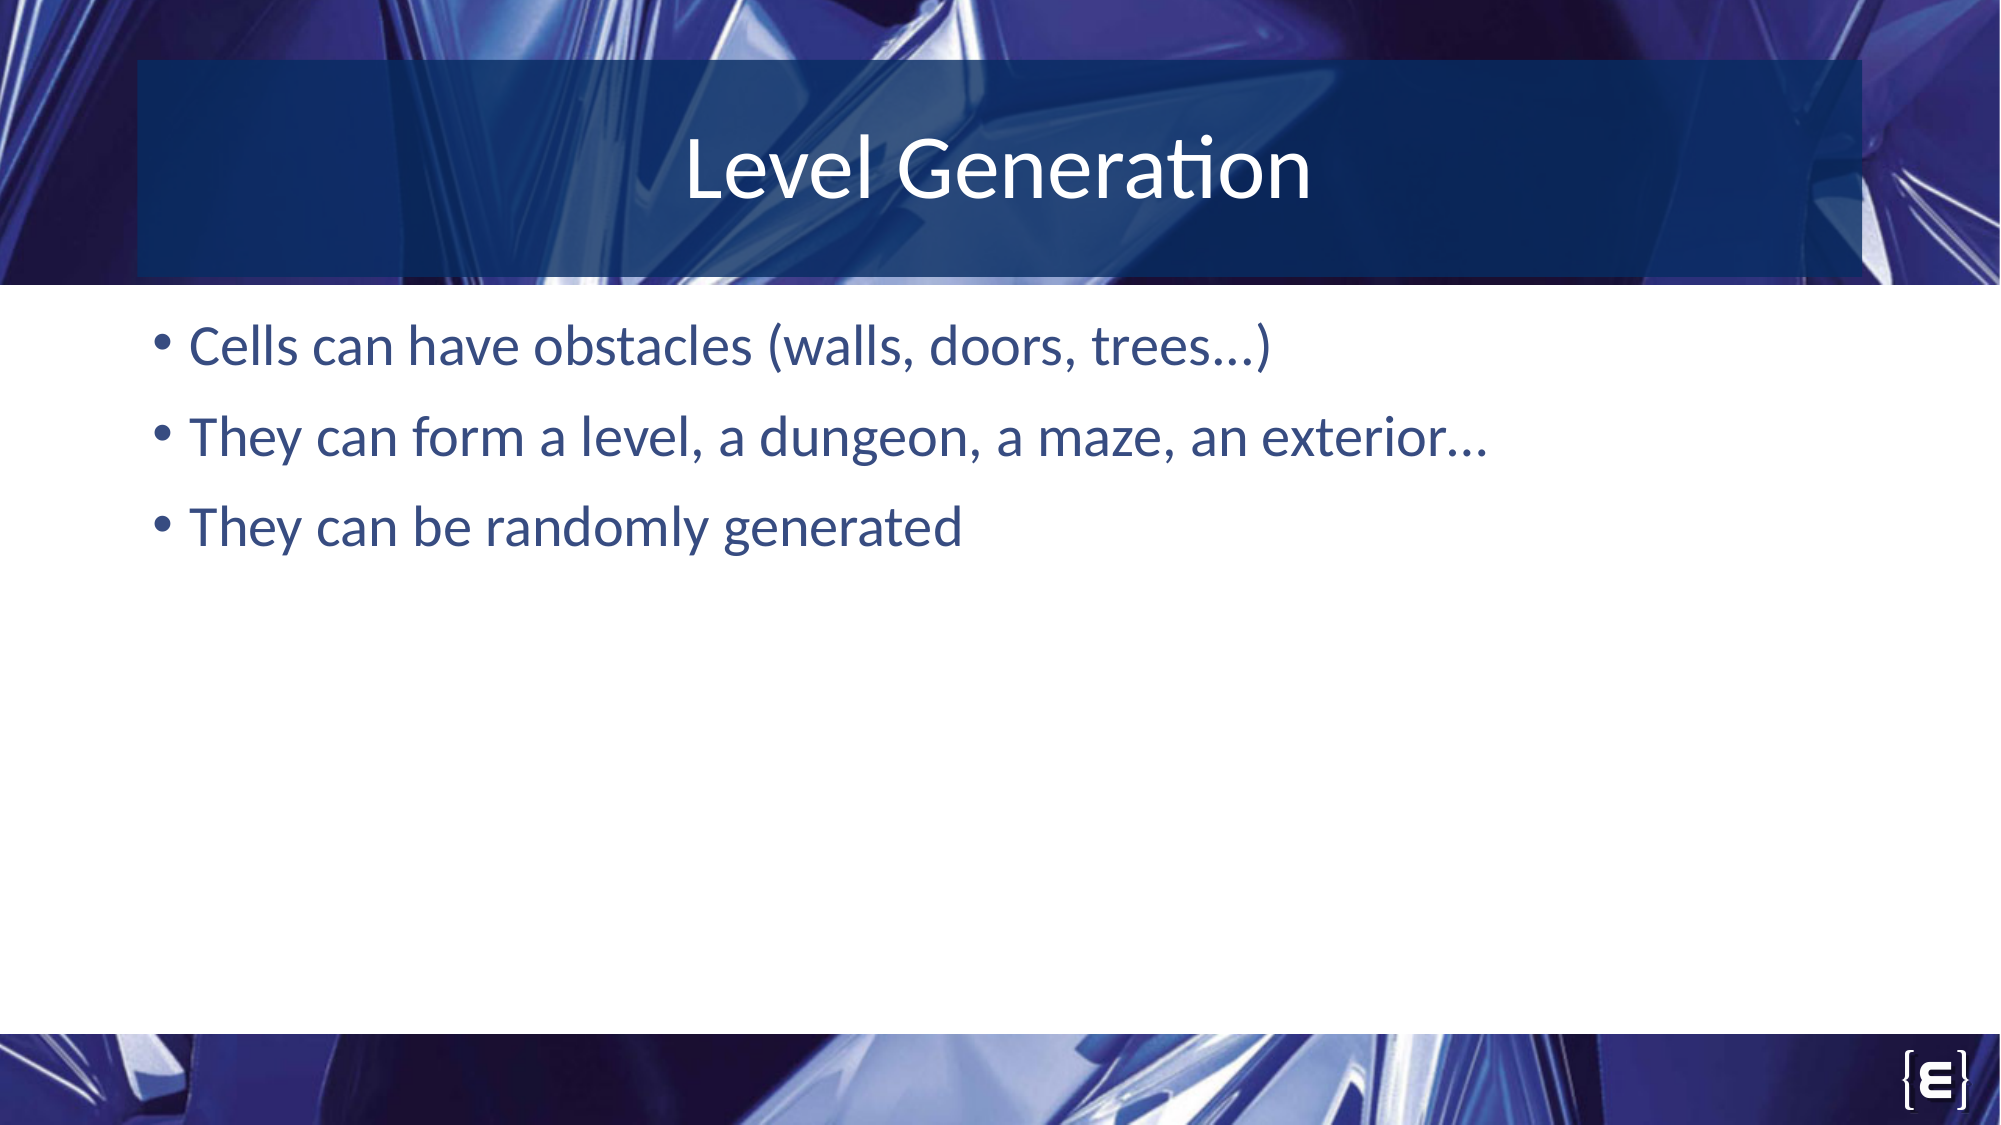

Level Generation
Cells can have obstacles (walls, doors, trees...)
They can form a level, a dungeon, a maze, an exterior…
They can be randomly generated